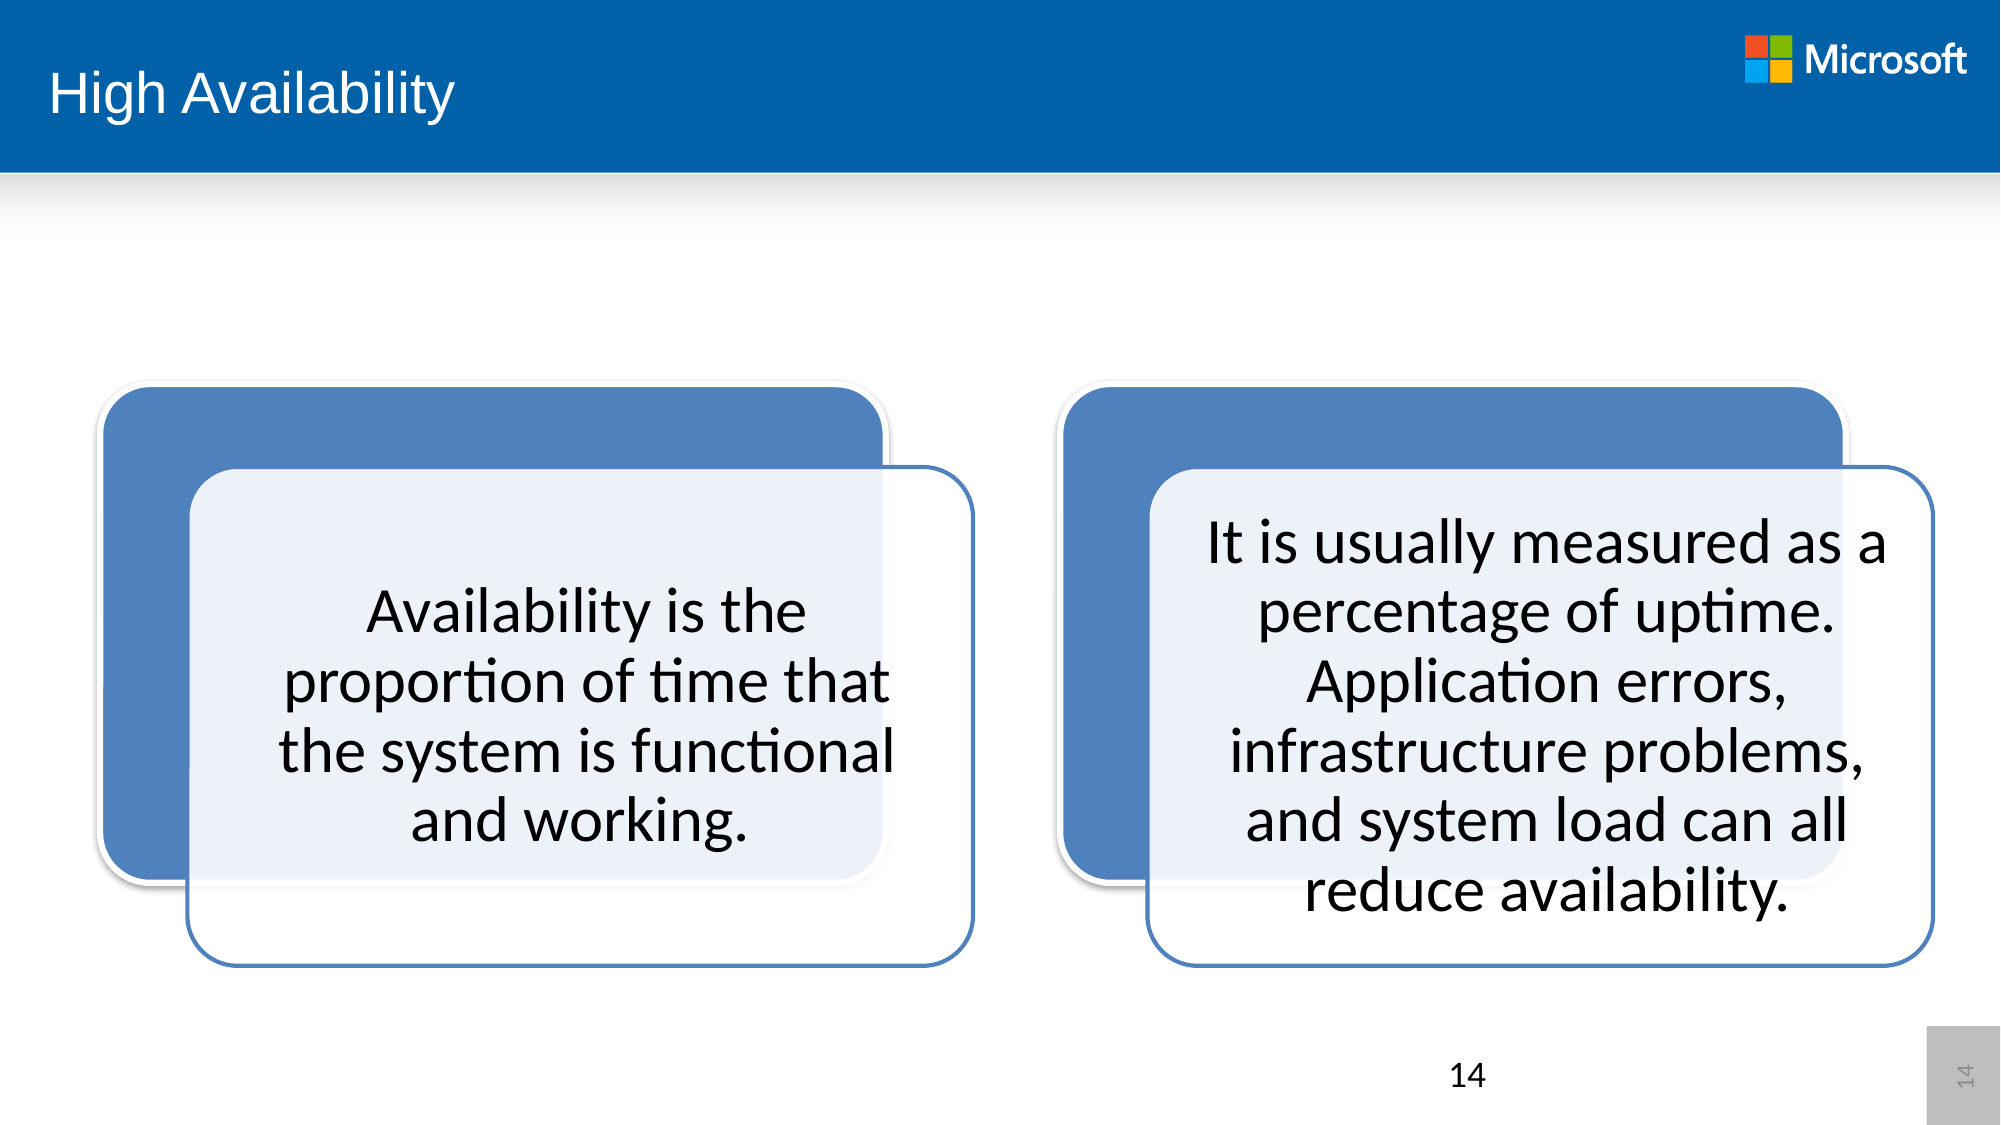

# High Availability
Availability is the proportion of time that the system is functional and working.
It is usually measured as a percentage of uptime. Application errors, infrastructure problems, and system load can all reduce availability.
14